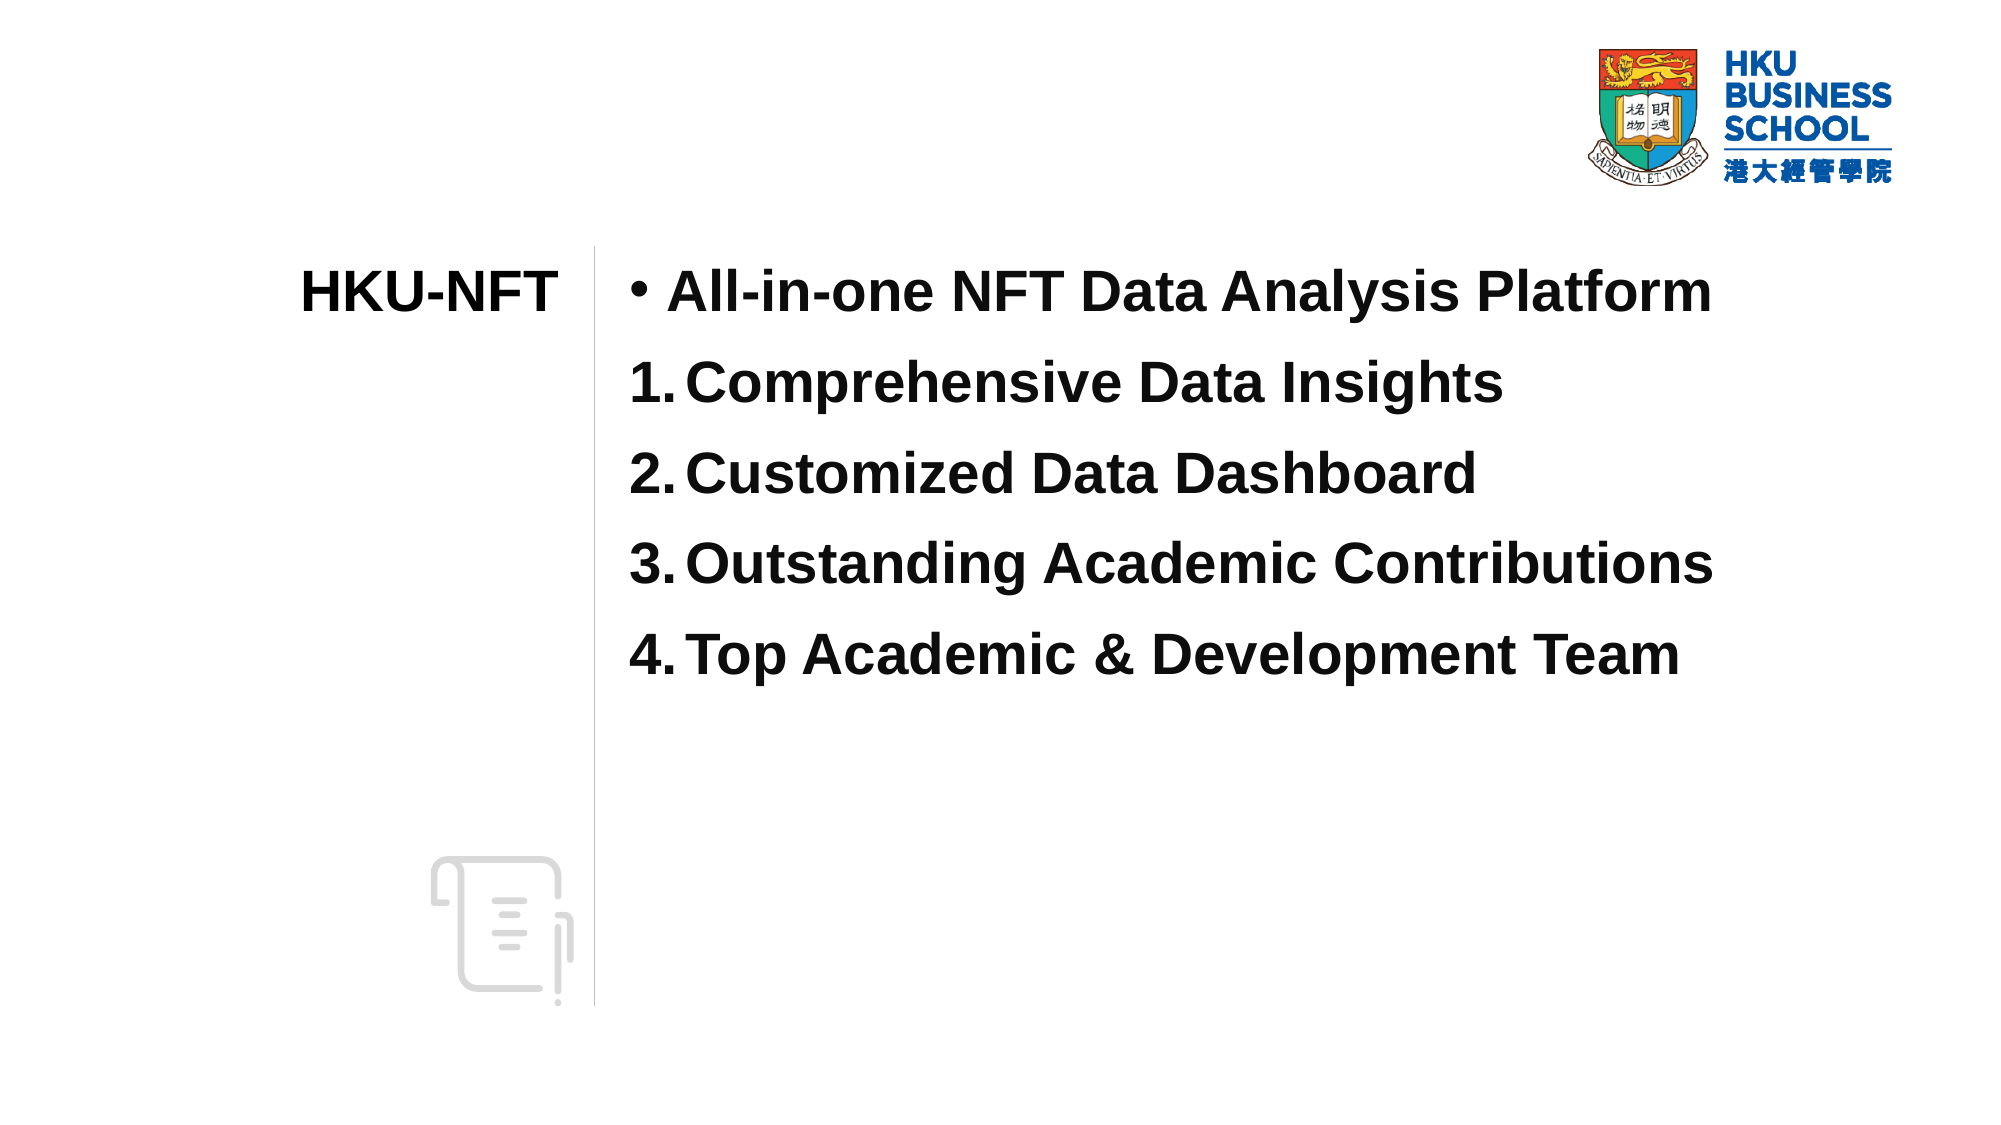

# HKU-NFT
All-in-one NFT Data Analysis Platform
Comprehensive Data Insights
Customized Data Dashboard
Outstanding Academic Contributions
Top Academic & Development Team